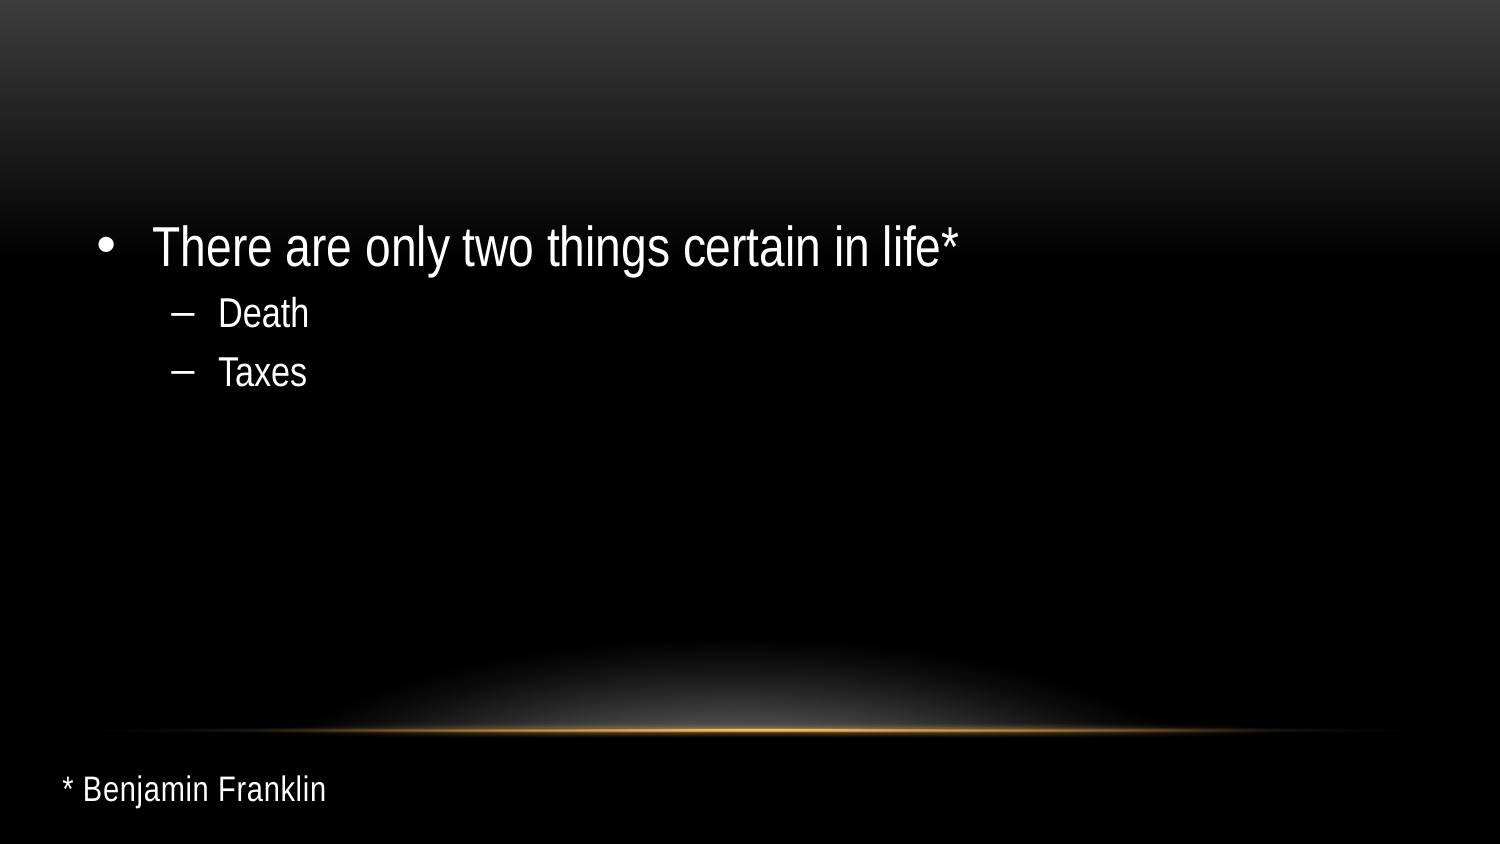

There are only two things certain in life*
Death
Taxes
* Benjamin Franklin